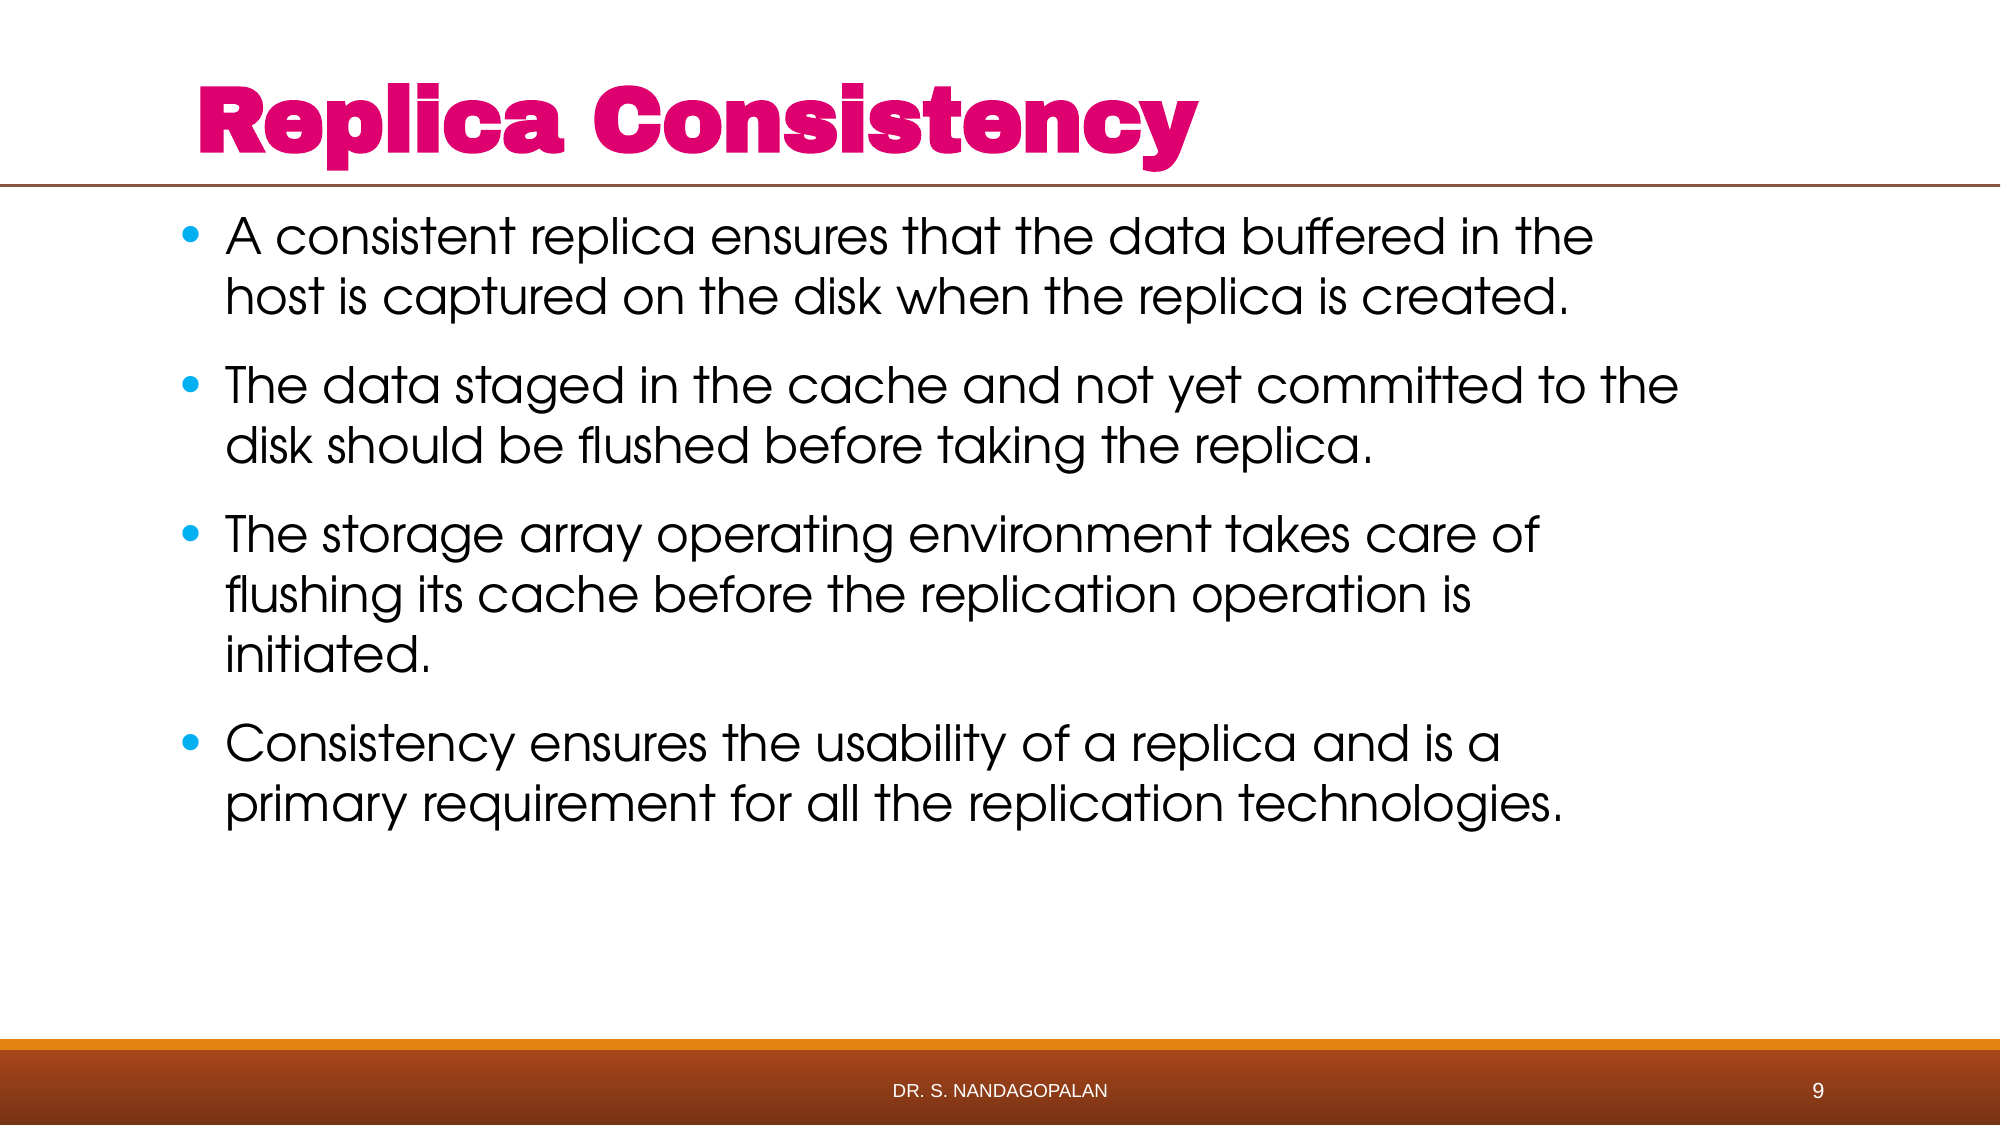

# Replica Consistency
A consistent replica ensures that the data buffered in the host is captured on the disk when the replica is created.
The data staged in the cache and not yet committed to the disk should be flushed before taking the replica.
The storage array operating environment takes care of flushing its cache before the replication operation is initiated.
Consistency ensures the usability of a replica and is a primary requirement for all the replication technologies.
Dr. S. Nandagopalan
9